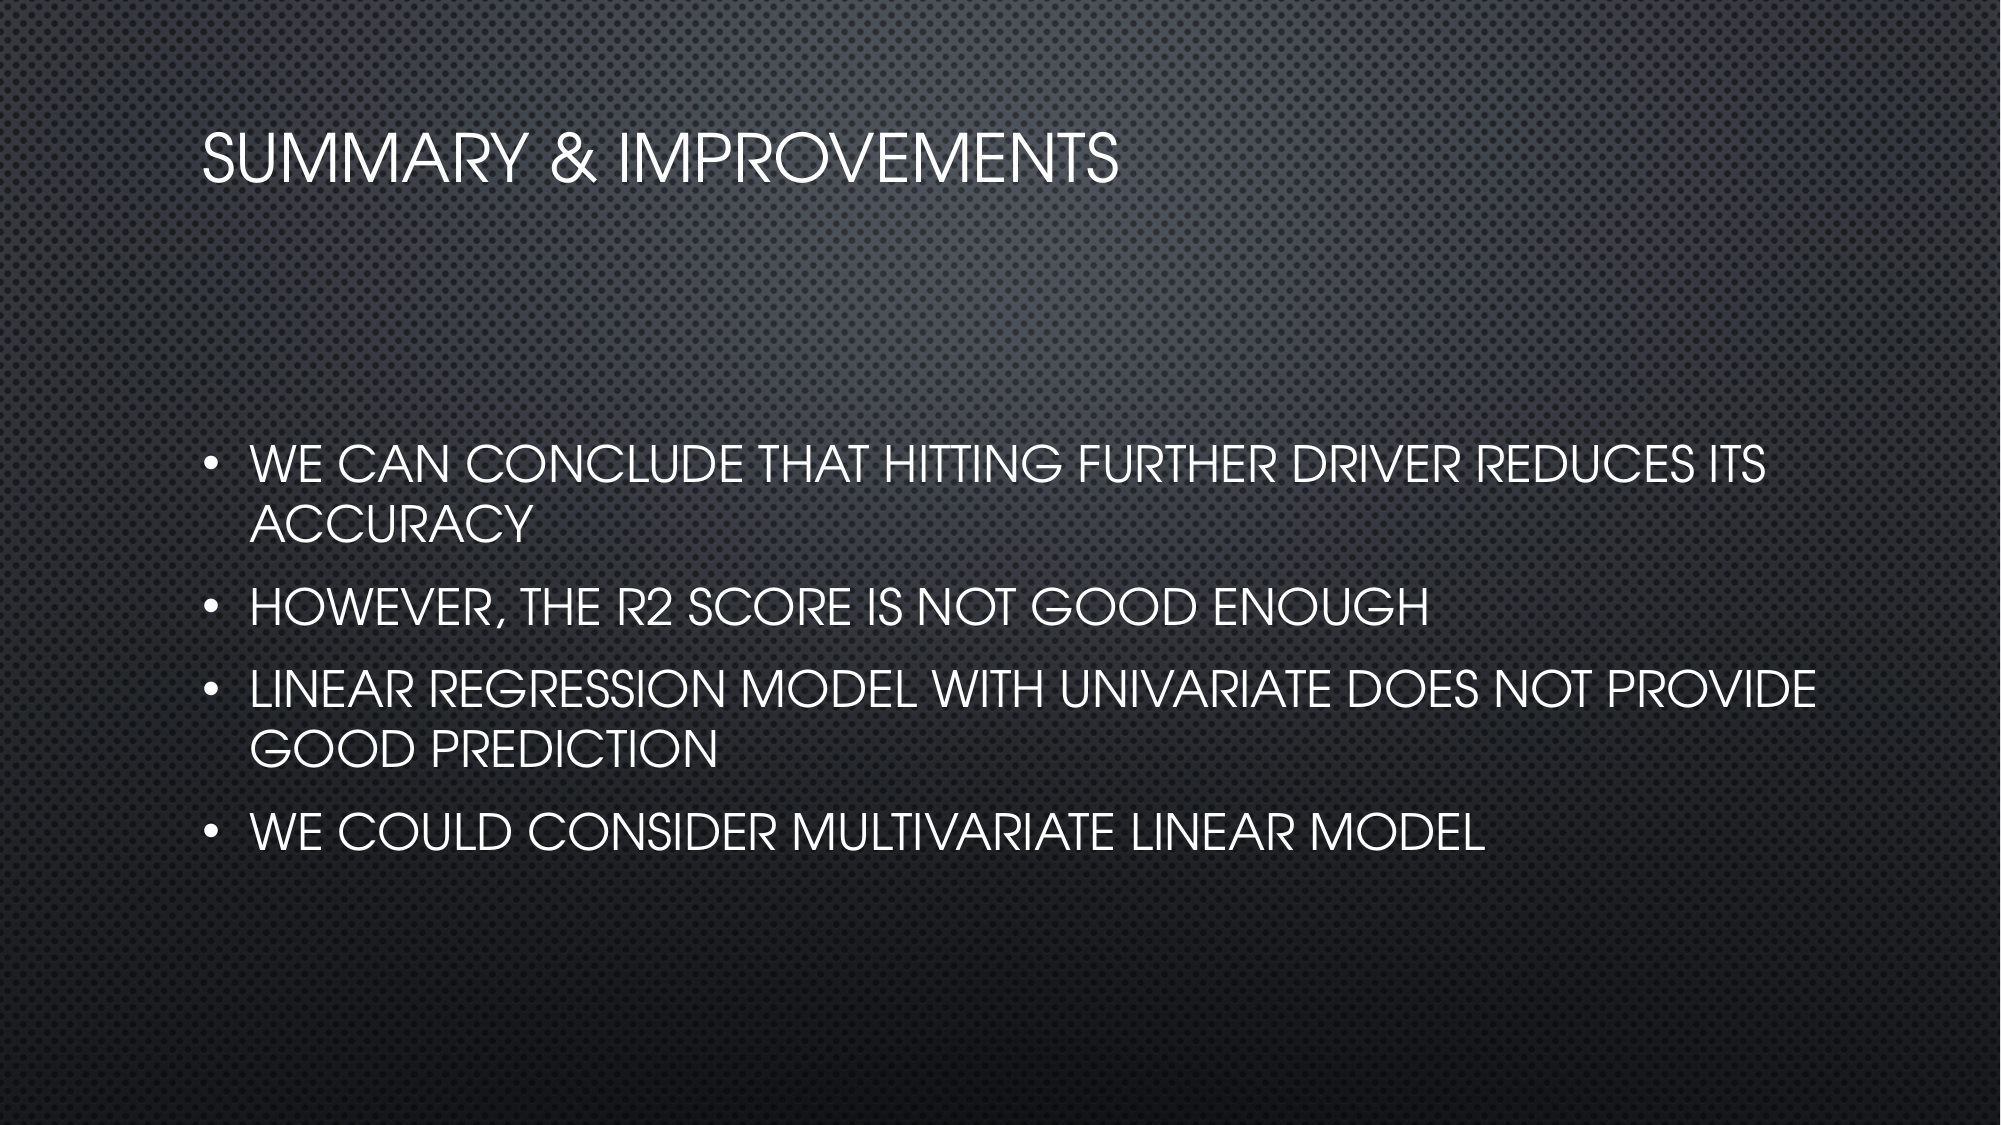

# SUMMARY & IMPROVEMENTs
We can conclude that hitting further driver reduces its accuracy
however, the R2 score is not good enough
Linear regression model with univariate does not provide good prediction
We could consider multivariate linear model